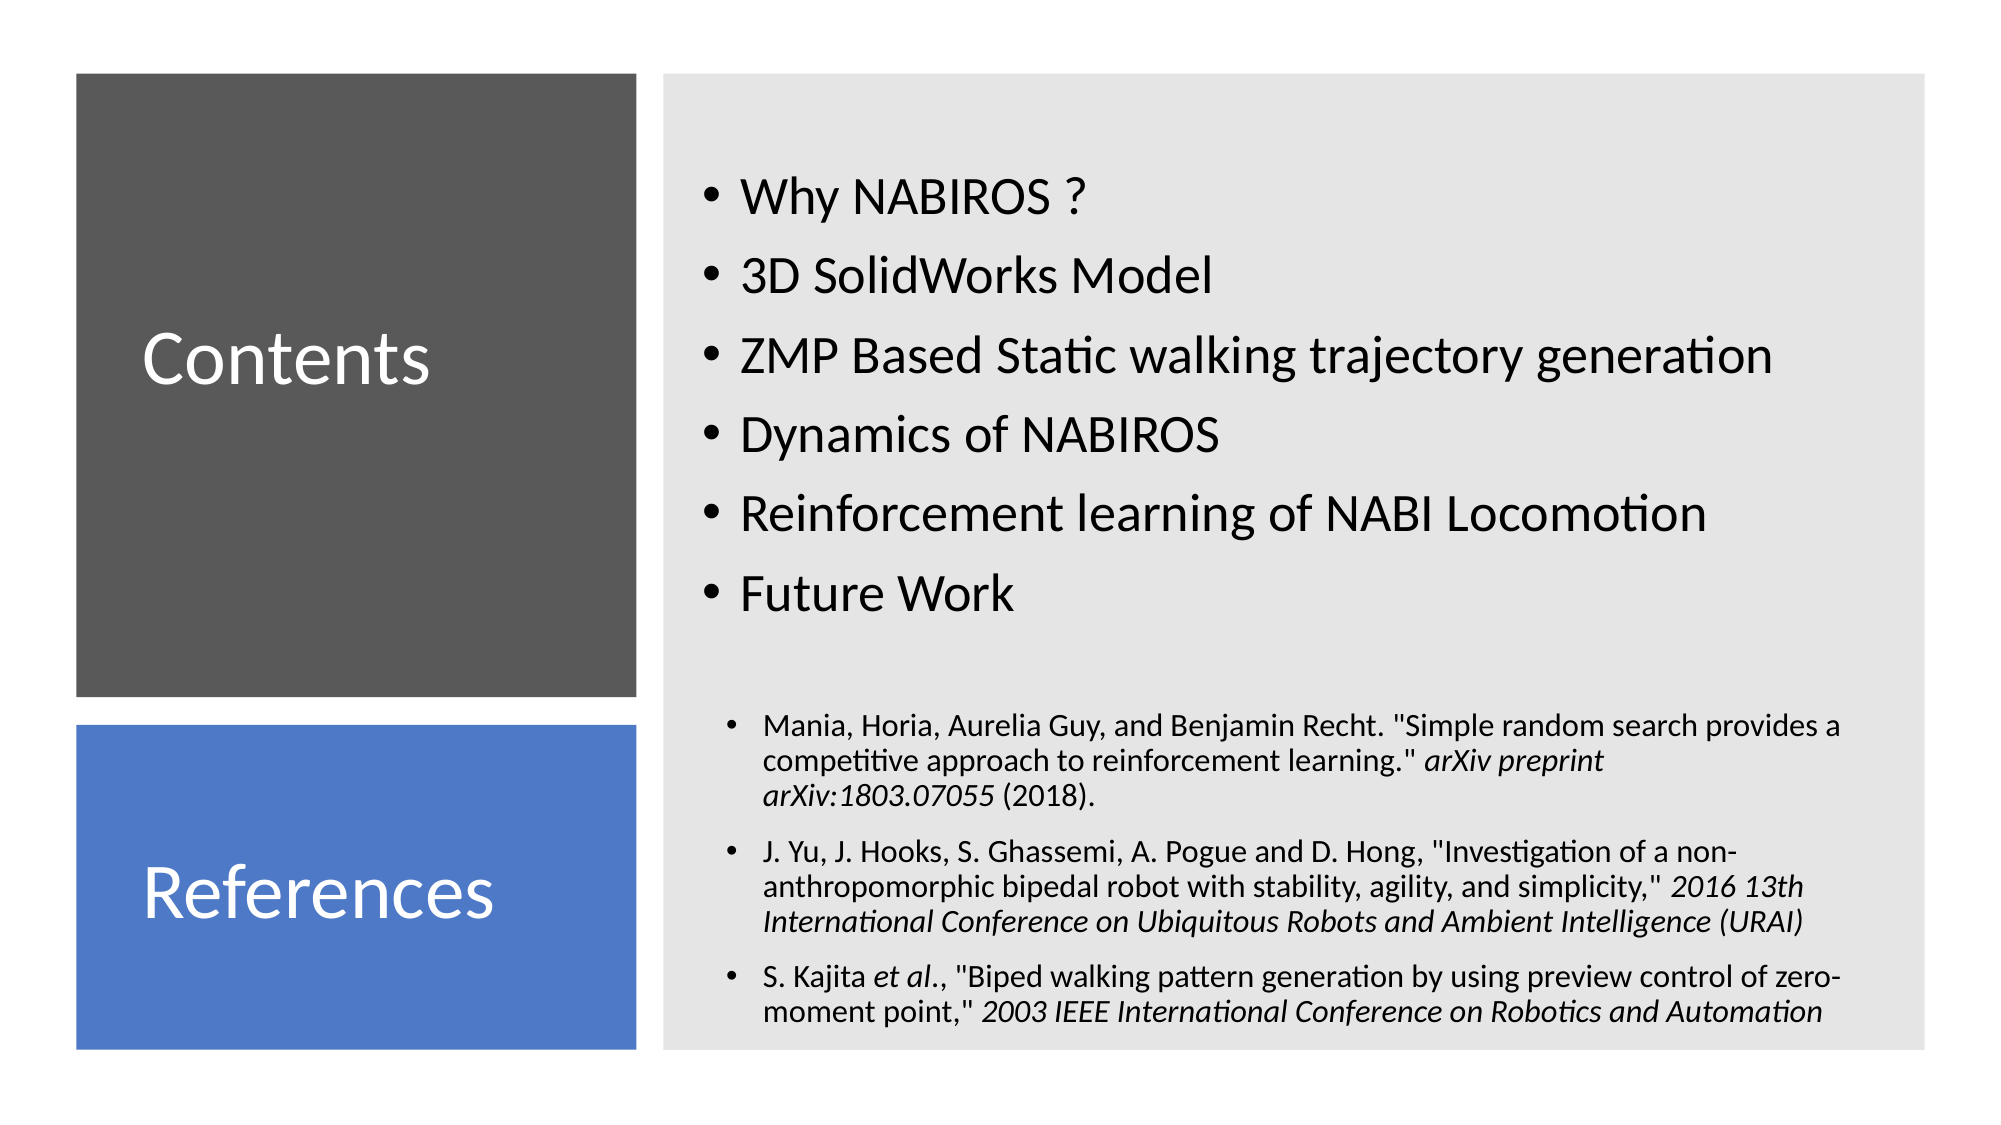

# Contents
Why NABIROS ?
3D SolidWorks Model
ZMP Based Static walking trajectory generation
Dynamics of NABIROS
Reinforcement learning of NABI Locomotion
Future Work

Mania, Horia, Aurelia Guy, and Benjamin Recht. "Simple random search provides a competitive approach to reinforcement learning." arXiv preprint arXiv:1803.07055 (2018).
J. Yu, J. Hooks, S. Ghassemi, A. Pogue and D. Hong, "Investigation of a non-anthropomorphic bipedal robot with stability, agility, and simplicity," 2016 13th International Conference on Ubiquitous Robots and Ambient Intelligence (URAI)
S. Kajita et al., "Biped walking pattern generation by using preview control of zero-moment point," 2003 IEEE International Conference on Robotics and Automation

References